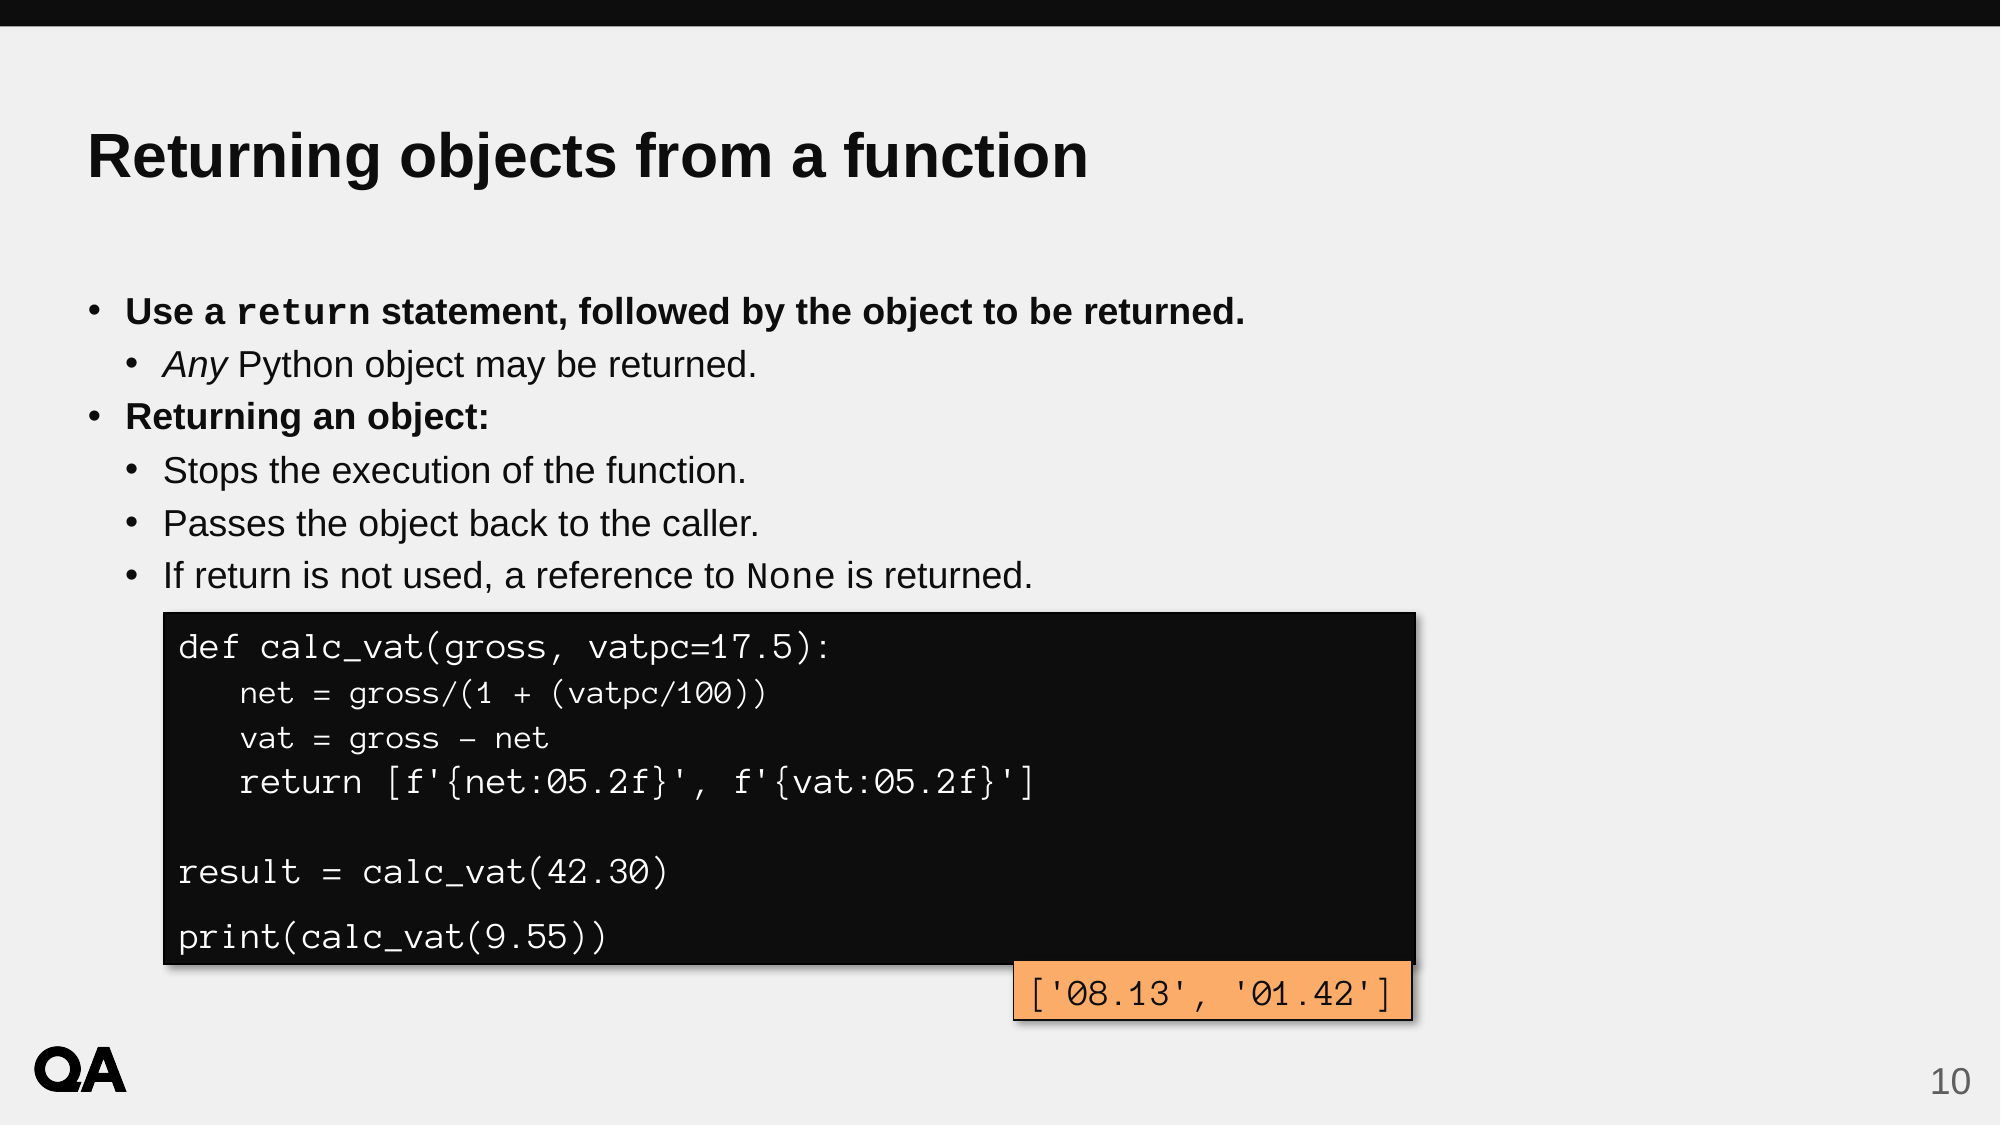

# Returning objects from a function
Use a return statement, followed by the object to be returned.
Any Python object may be returned.
Returning an object:
Stops the execution of the function.
Passes the object back to the caller.
If return is not used, a reference to None is returned.
def calc_vat(gross, vatpc=17.5):
   net = gross/(1 + (vatpc/100))
   vat = gross - net
   return [f'{net:05.2f}', f'{vat:05.2f}']

result = calc_vat(42.30)

print(calc_vat(9.55))
['08.13', '01.42']
10